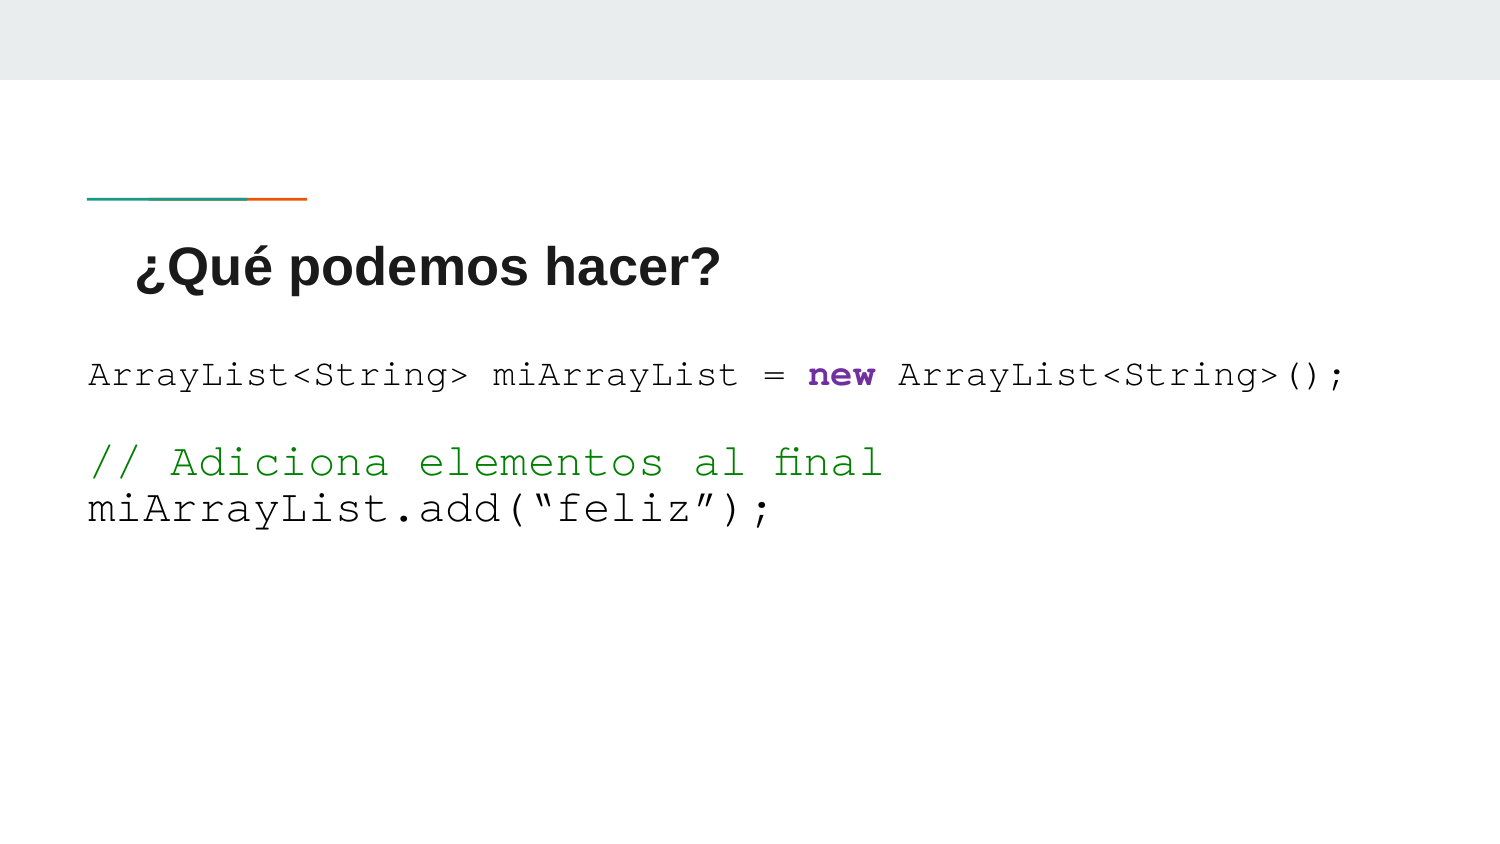

# ¿Qué podemos hacer?
ArrayList<String> miArrayList = new ArrayList<String>();

// Adiciona elementos al final
miArrayList.add(“feliz”);